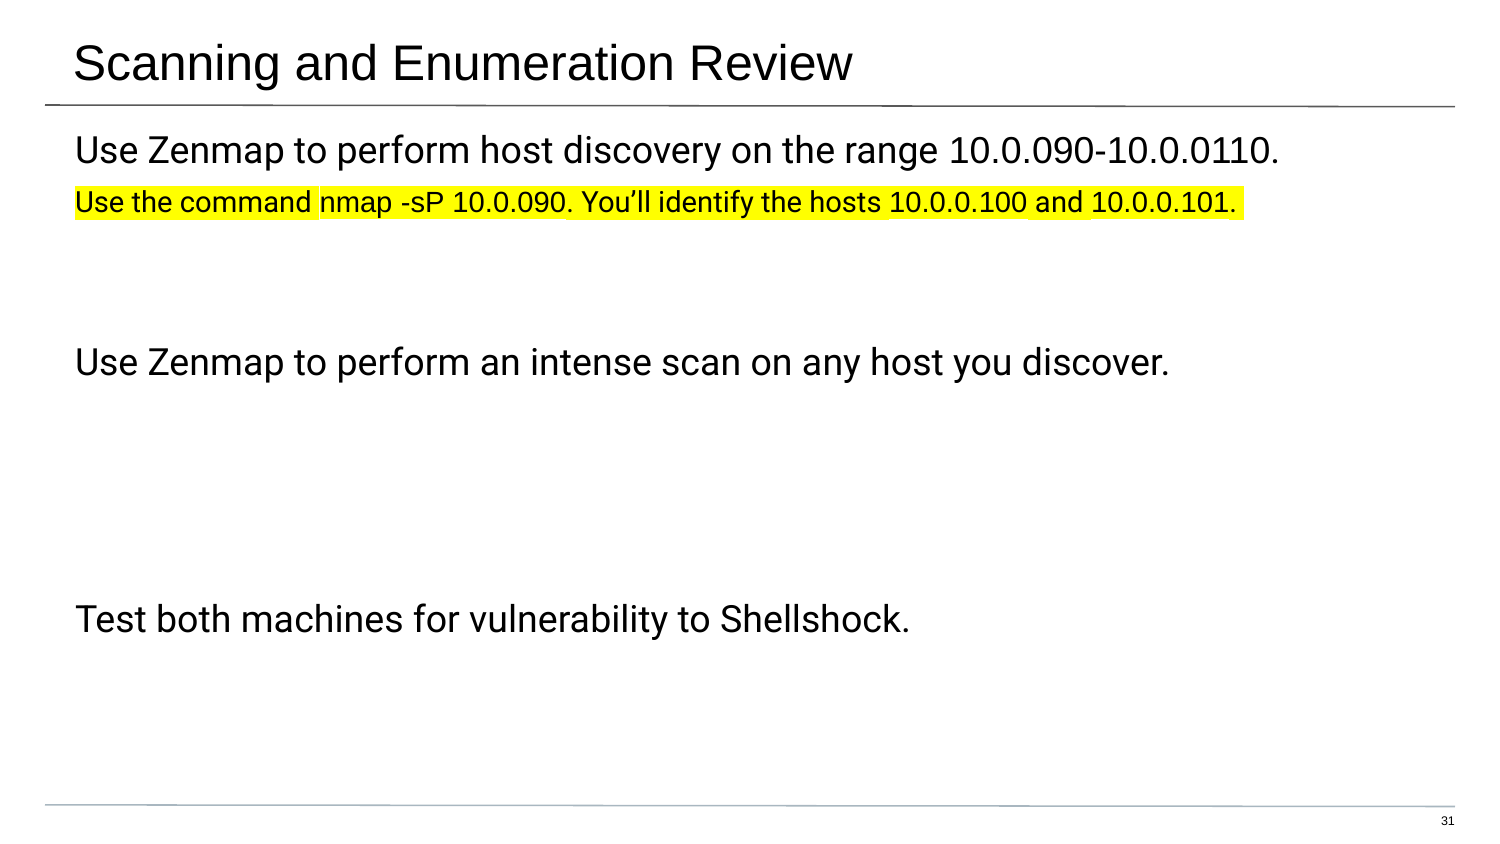

# Scanning and Enumeration Review
Use Zenmap to perform host discovery on the range 10.0.090-10.0.0110.
Use the command nmap -sP 10.0.090. You’ll identify the hosts 10.0.0.100 and 10.0.0.101.
Use Zenmap to perform an intense scan on any host you discover.
Test both machines for vulnerability to Shellshock.

31